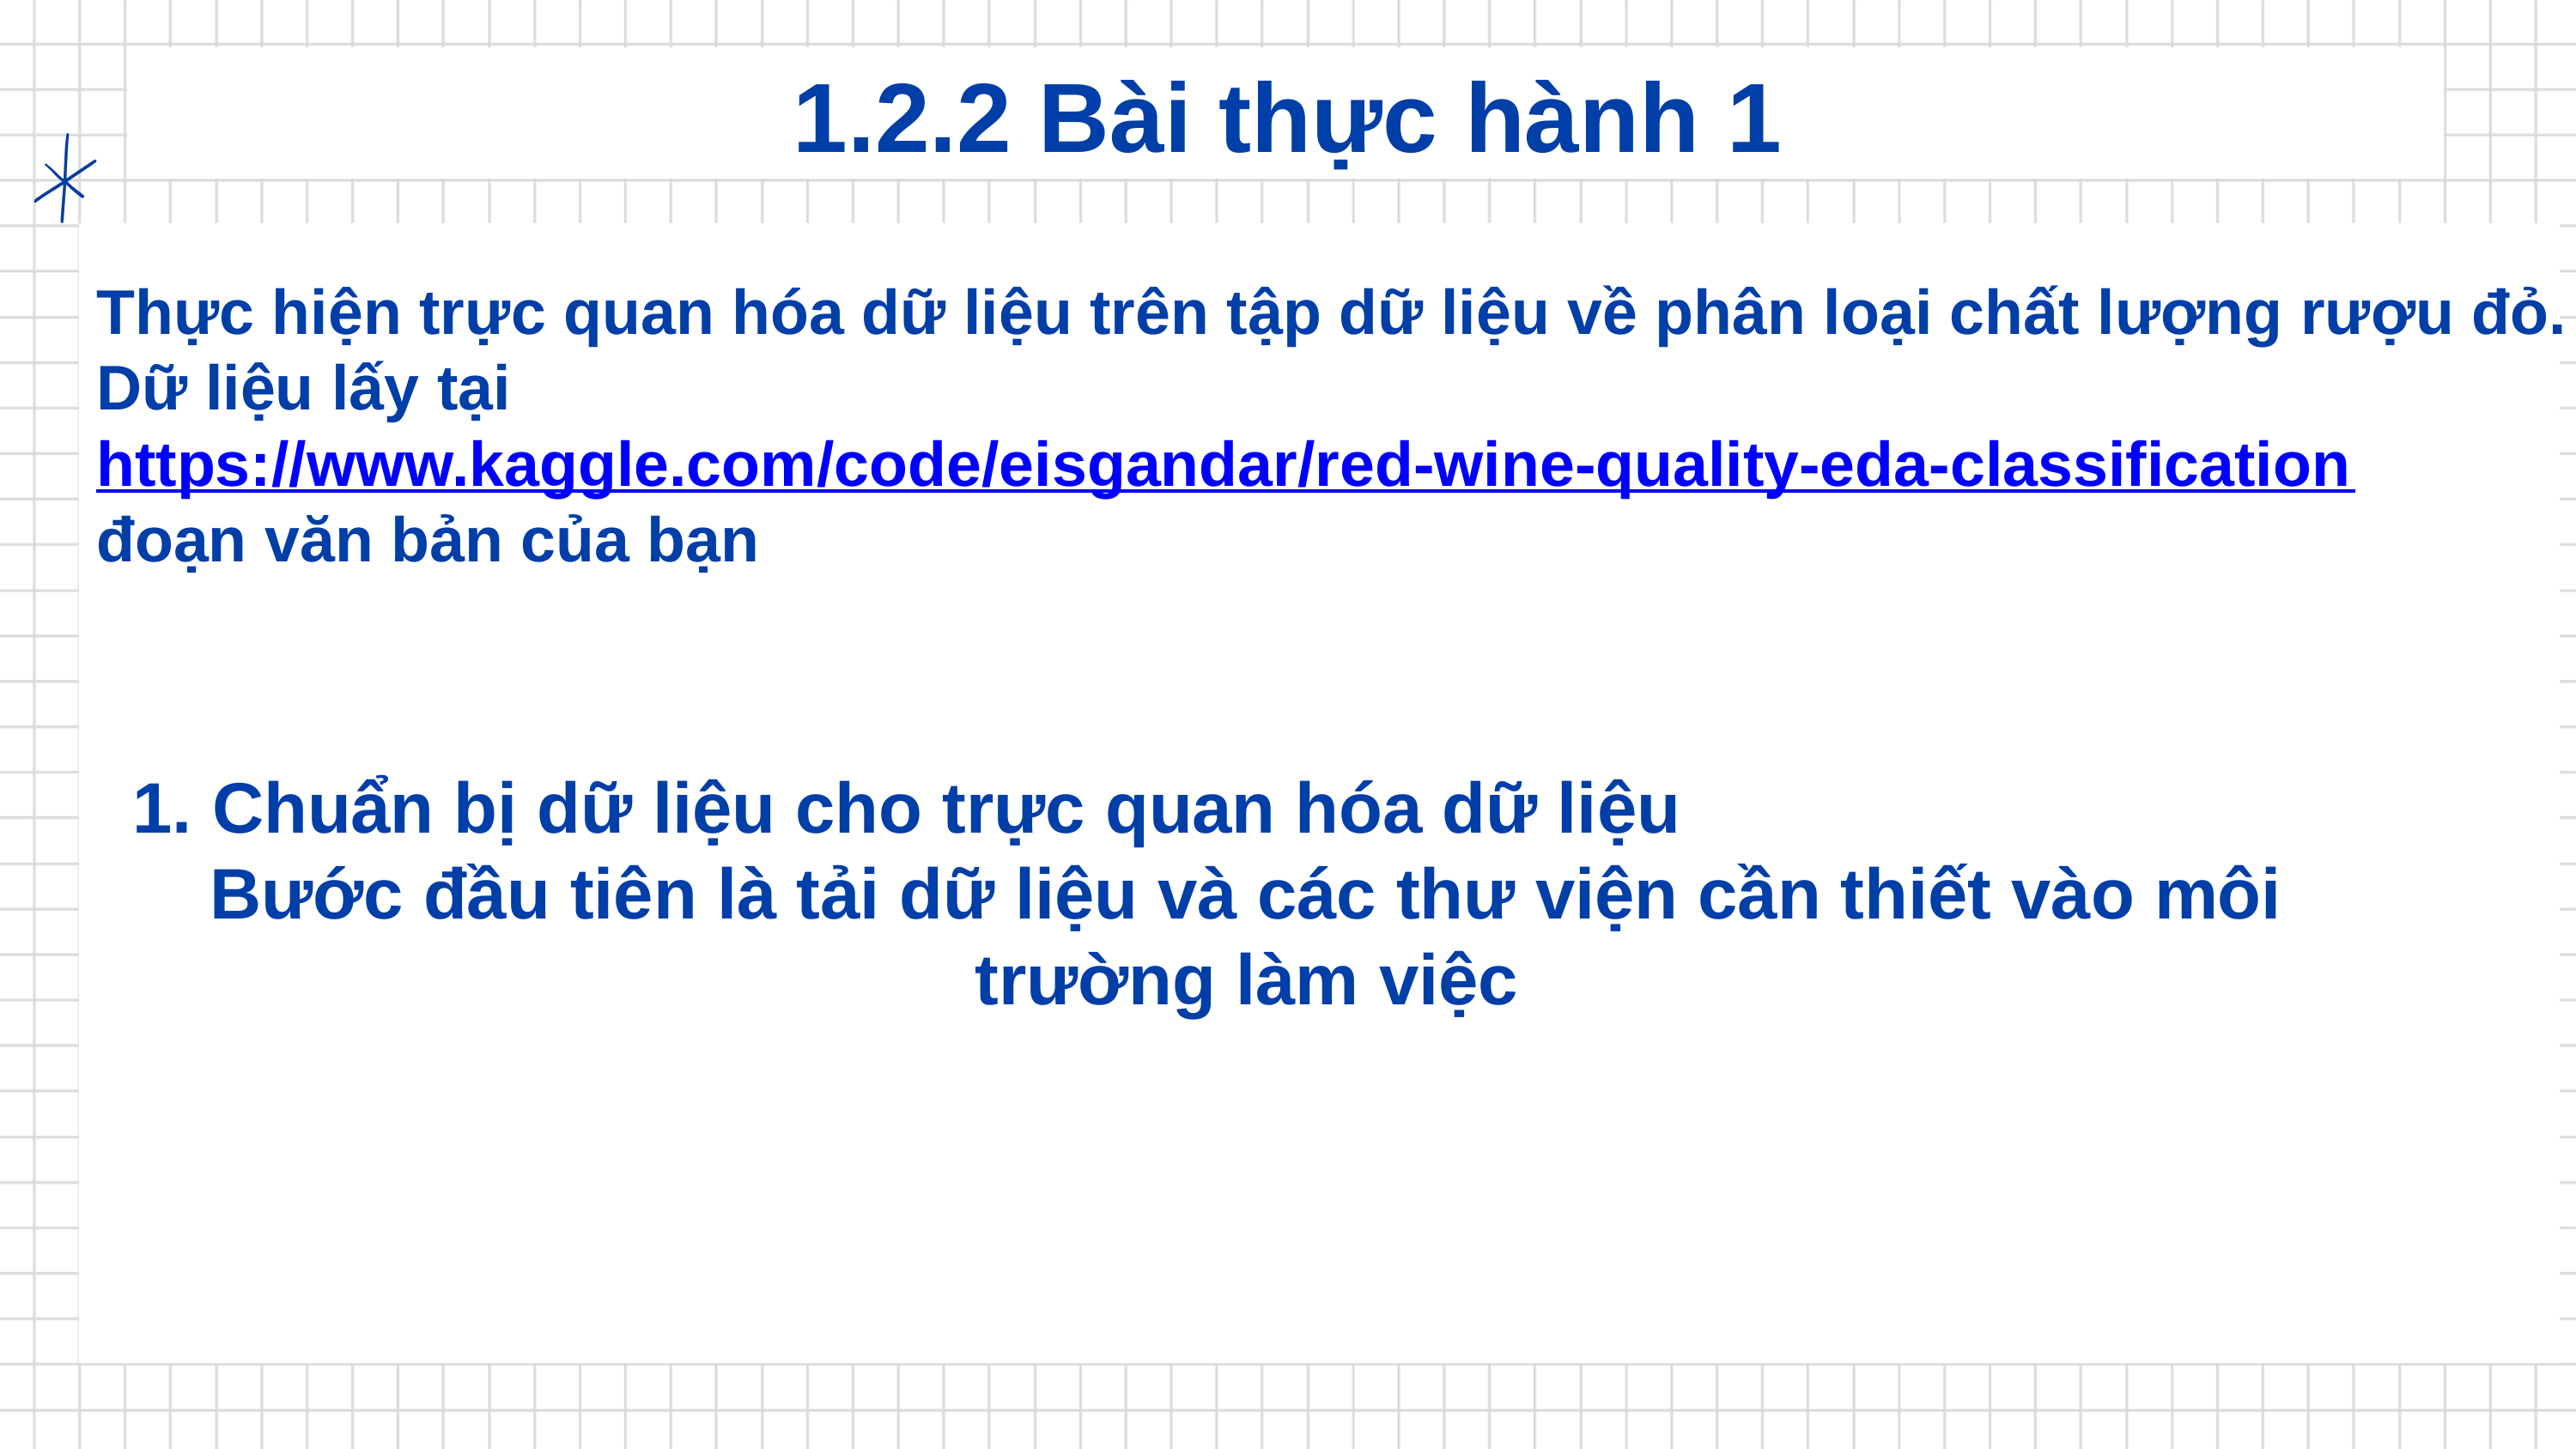

1.2.2 Bài thực hành 1

Thực hiện trực quan hóa dữ liệu trên tập dữ liệu về phân loại chất lượng rượu đỏ. Dữ liệu lấy tại
https://www.kaggle.com/code/eisgandar/red-wine-quality-eda-classification
đoạn văn bản của bạn
 1. Chuẩn bị dữ liệu cho trực quan hóa dữ liệu
Bước đầu tiên là tải dữ liệu và các thư viện cần thiết vào môi trường làm việc